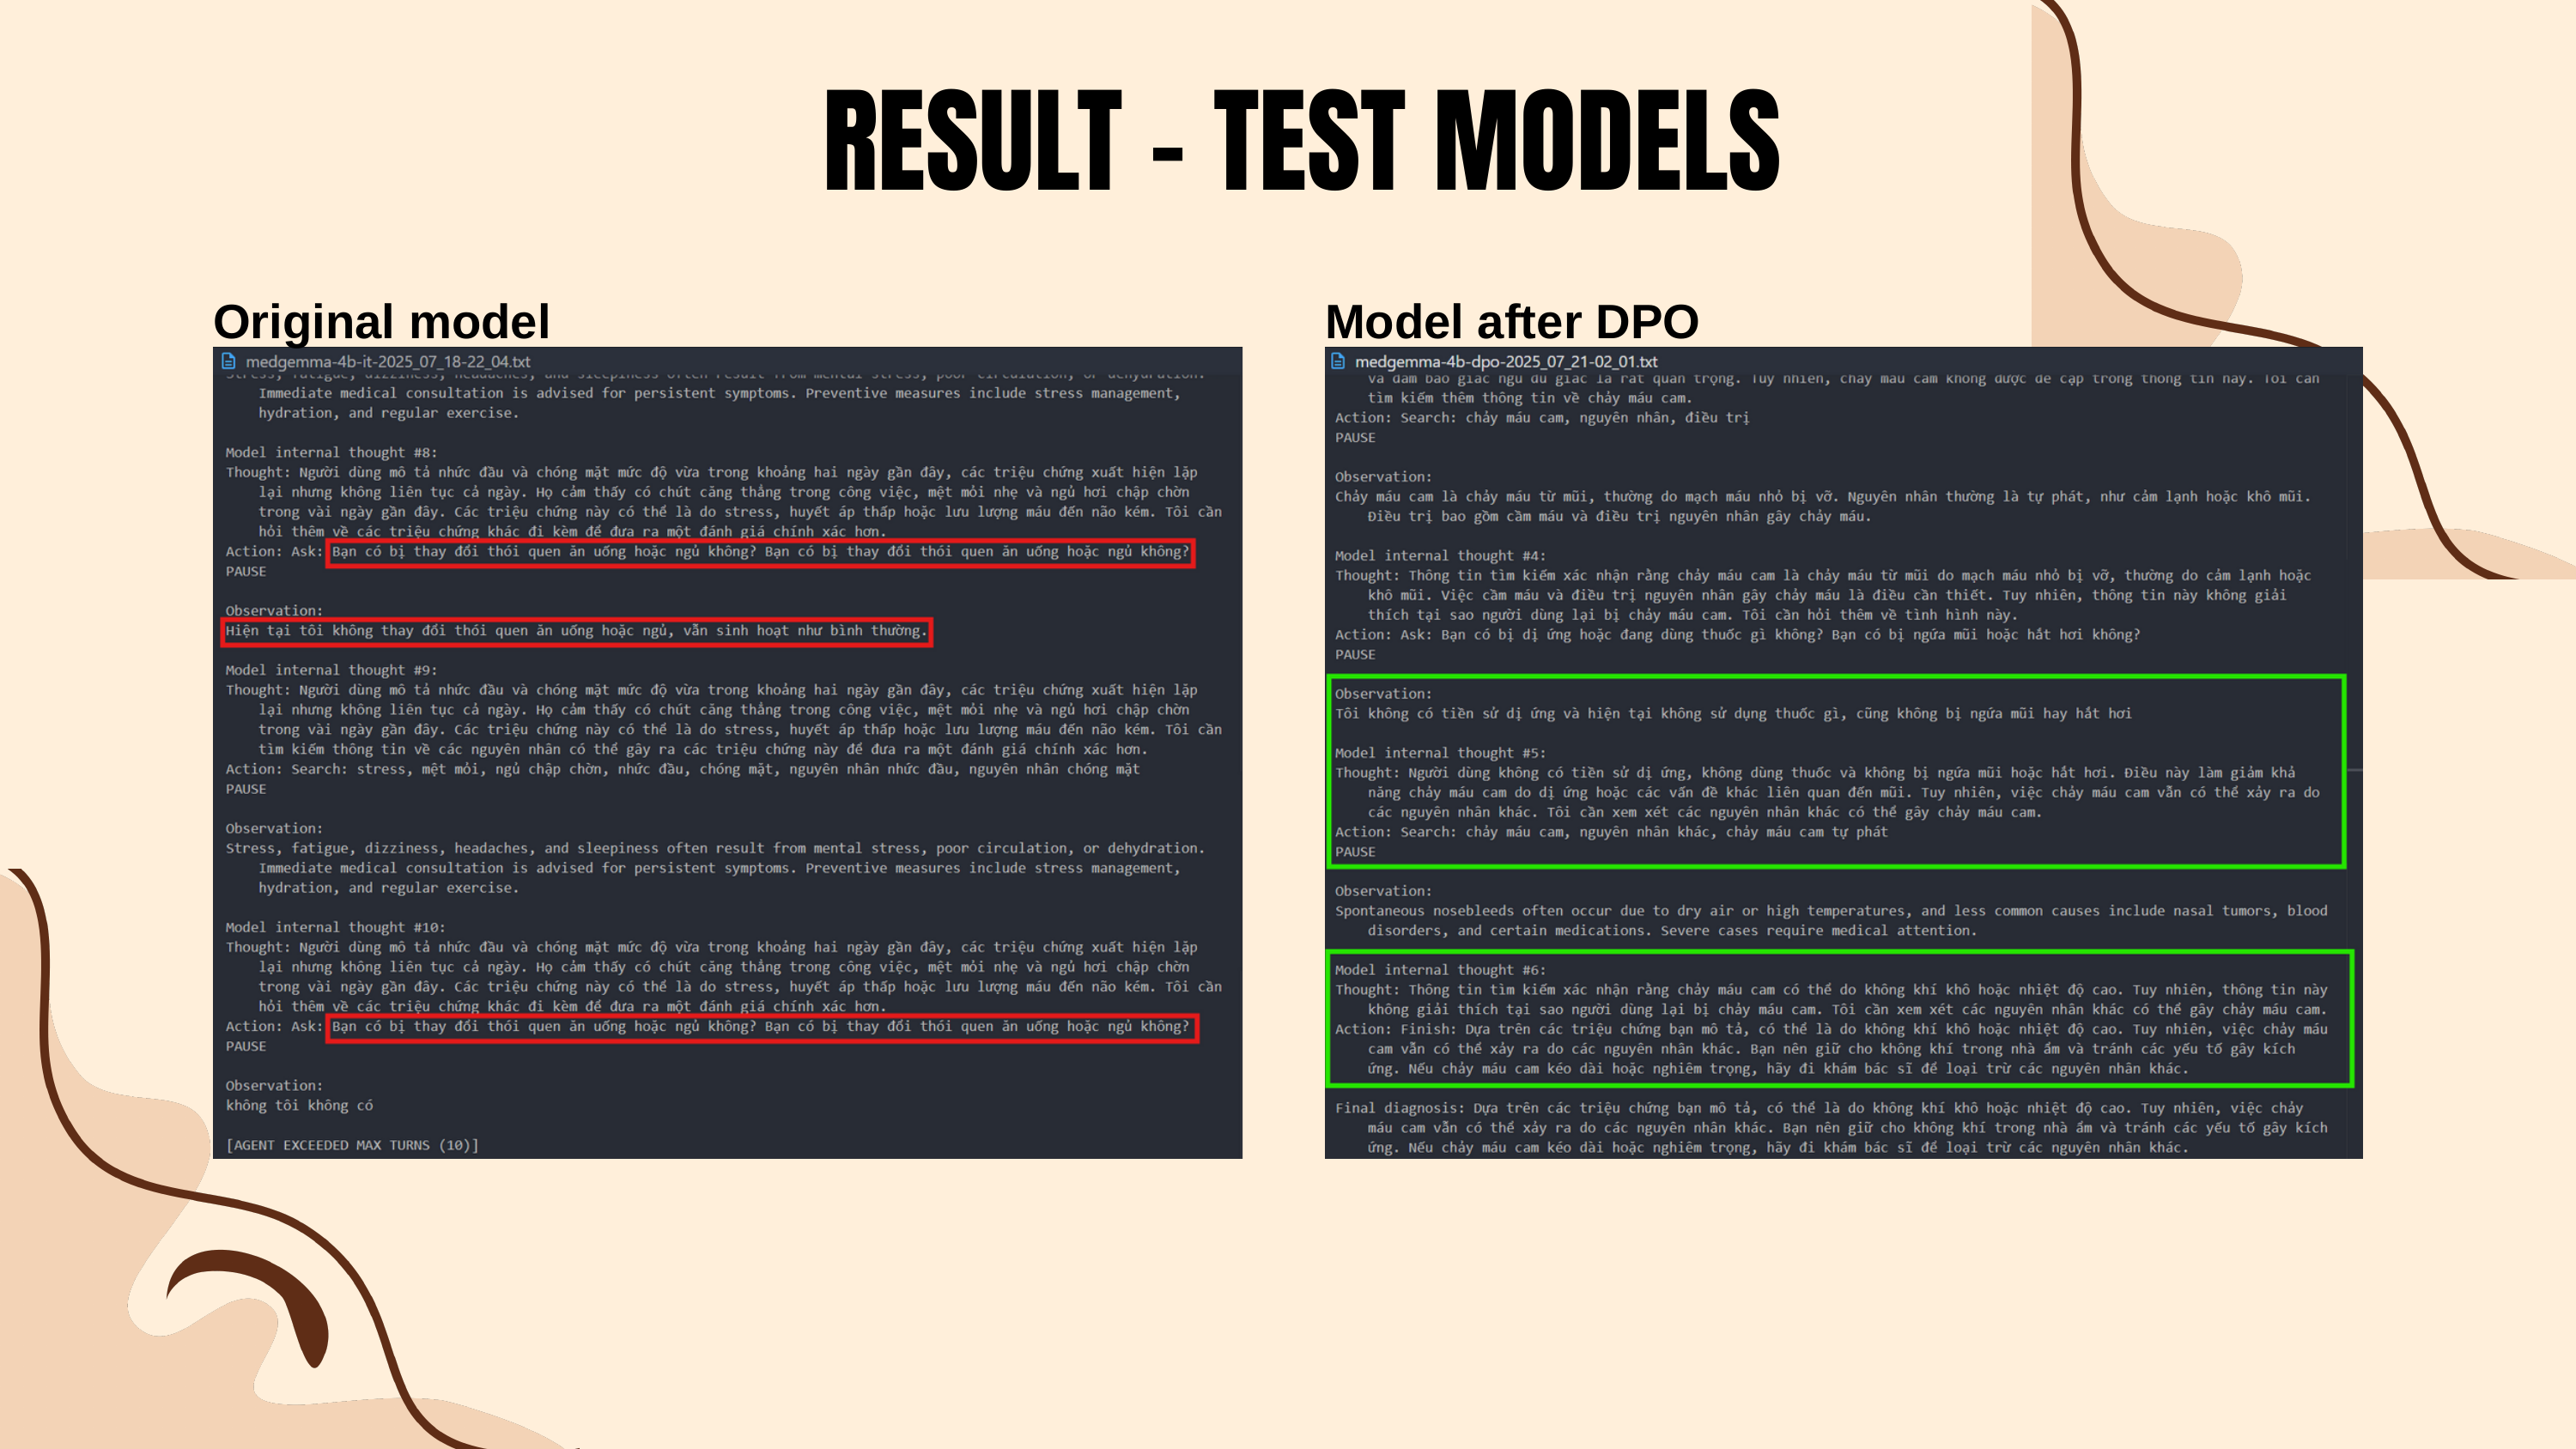

RESULT - TEST MODELS
Original model
Model after DPO